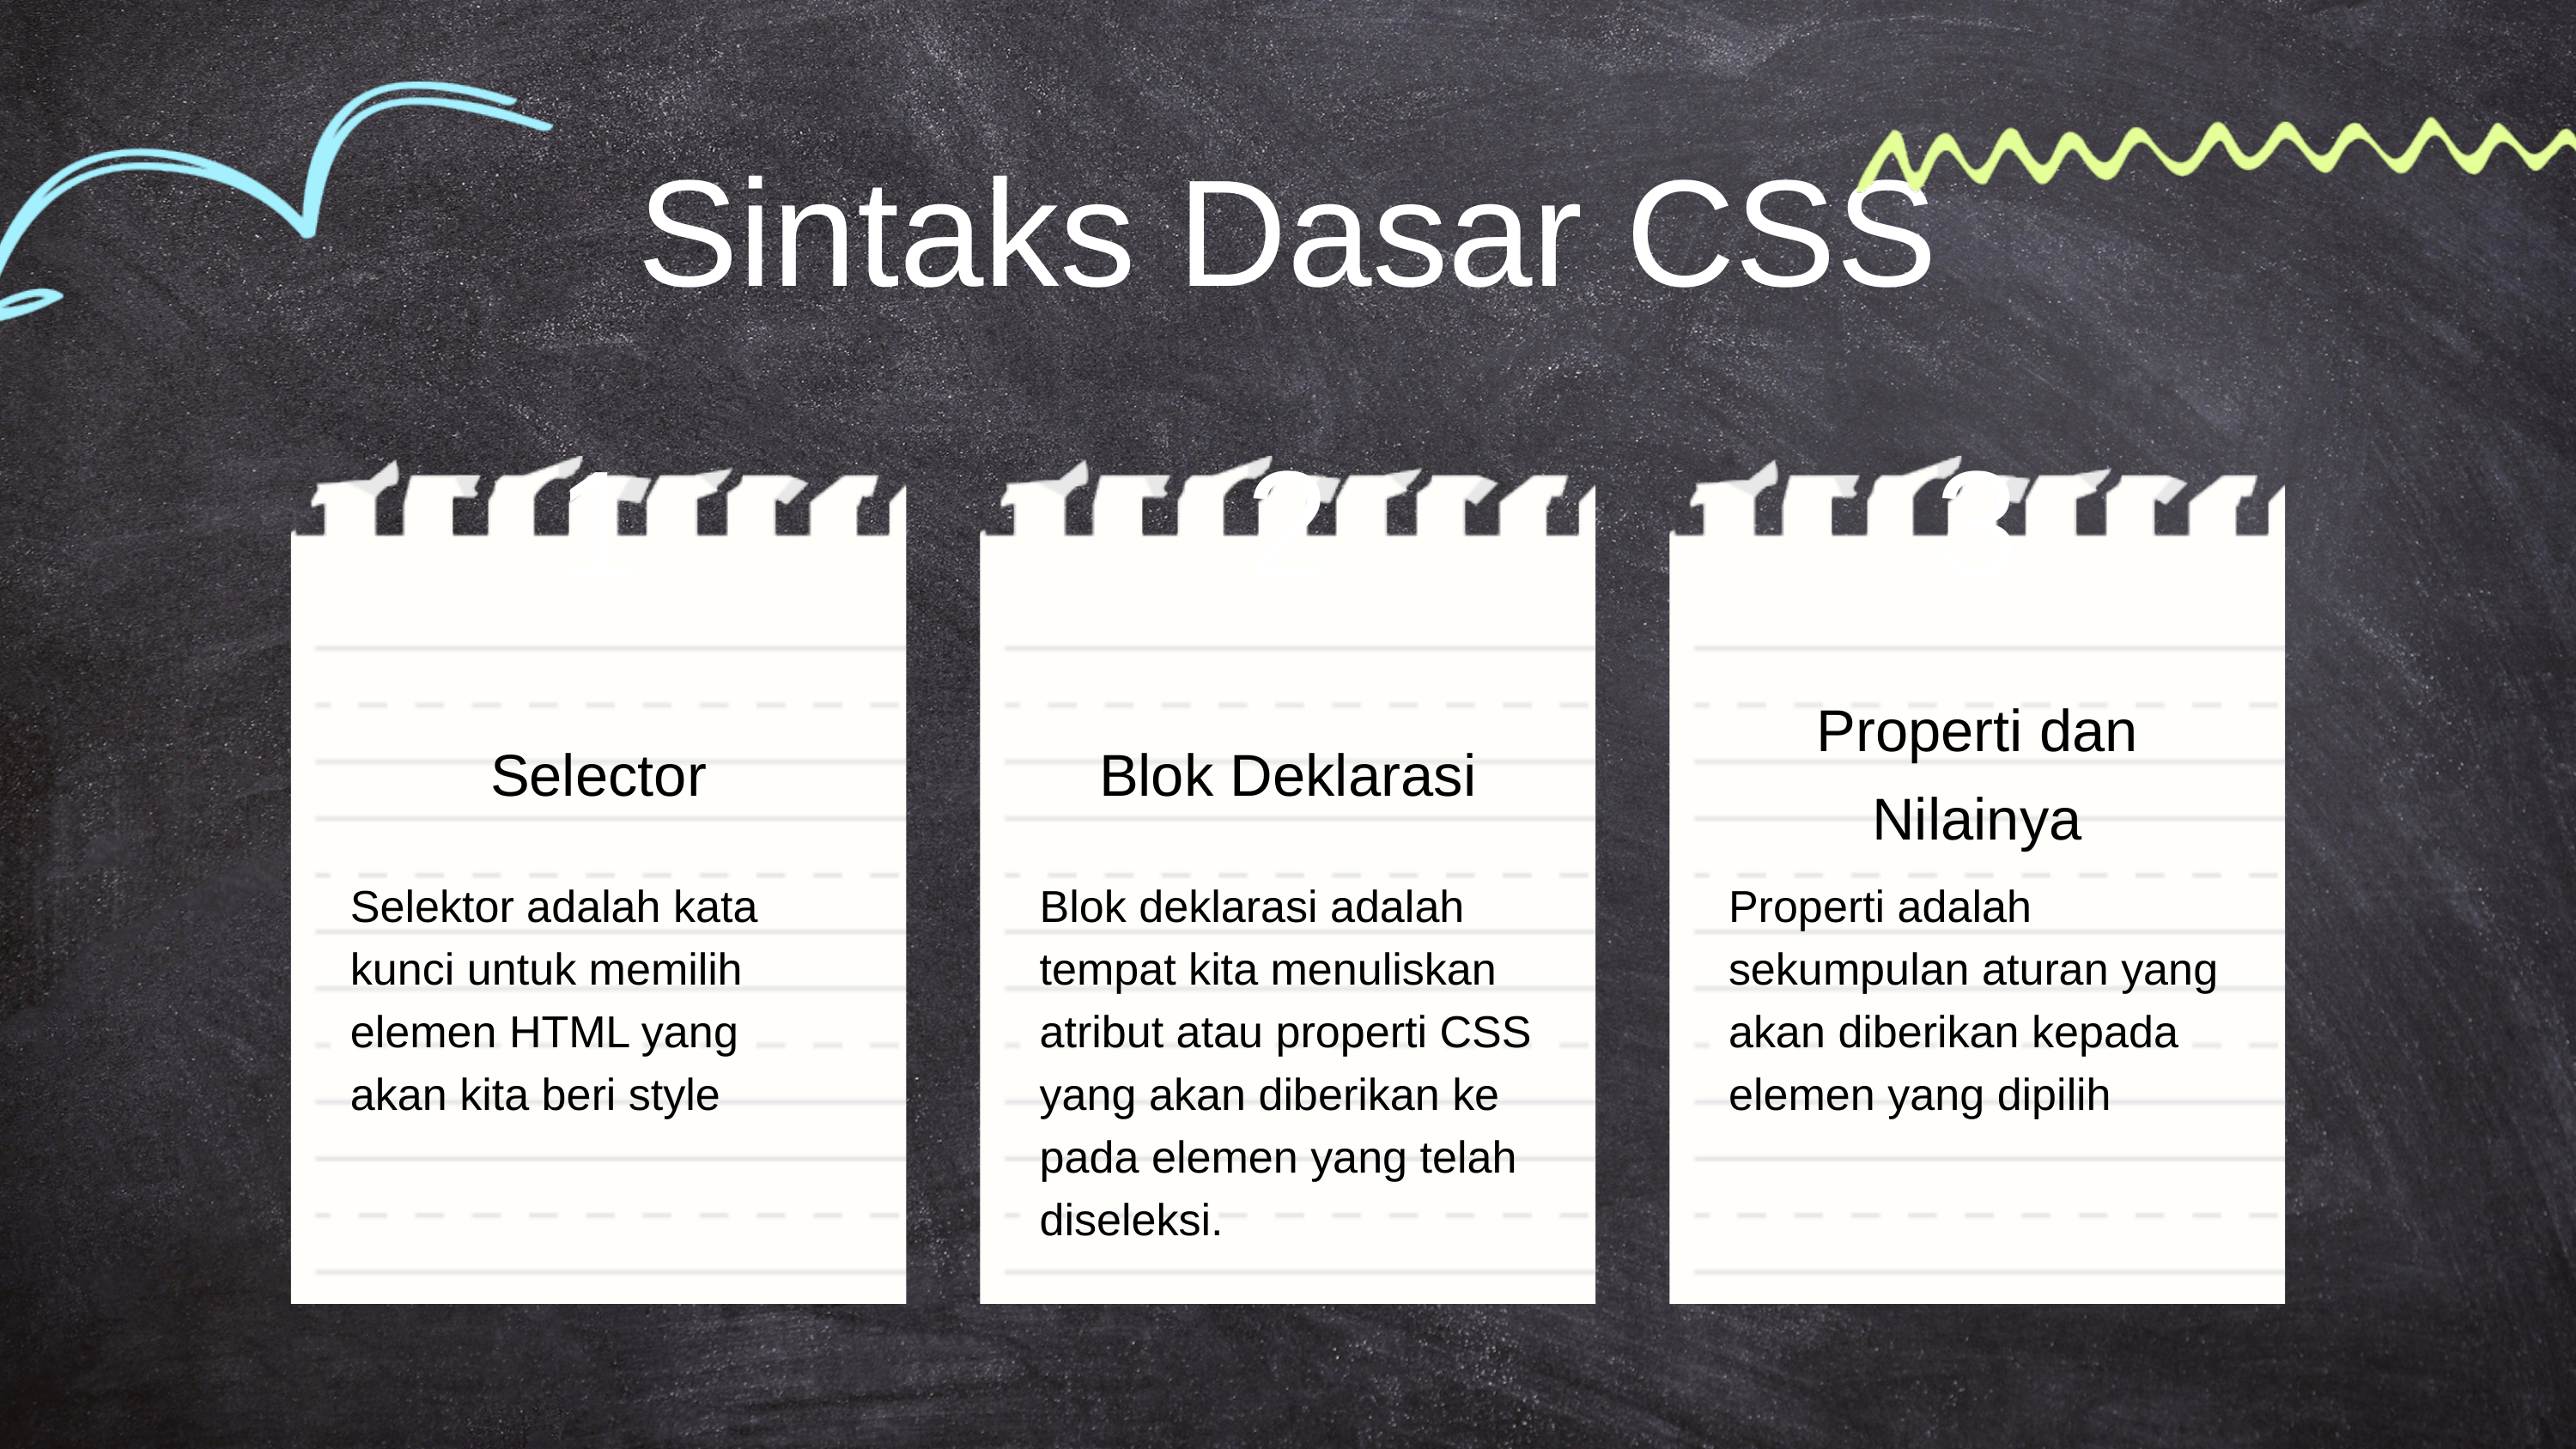

Sintaks Dasar CSS

1
2
3
Properti dan Nilainya
Selector
Blok Deklarasi
Selektor adalah kata kunci untuk memilih elemen HTML yang akan kita beri style
Blok deklarasi adalah tempat kita menuliskan atribut atau properti CSS yang akan diberikan ke pada elemen yang telah diseleksi.
Properti adalah sekumpulan aturan yang akan diberikan kepada elemen yang dipilih